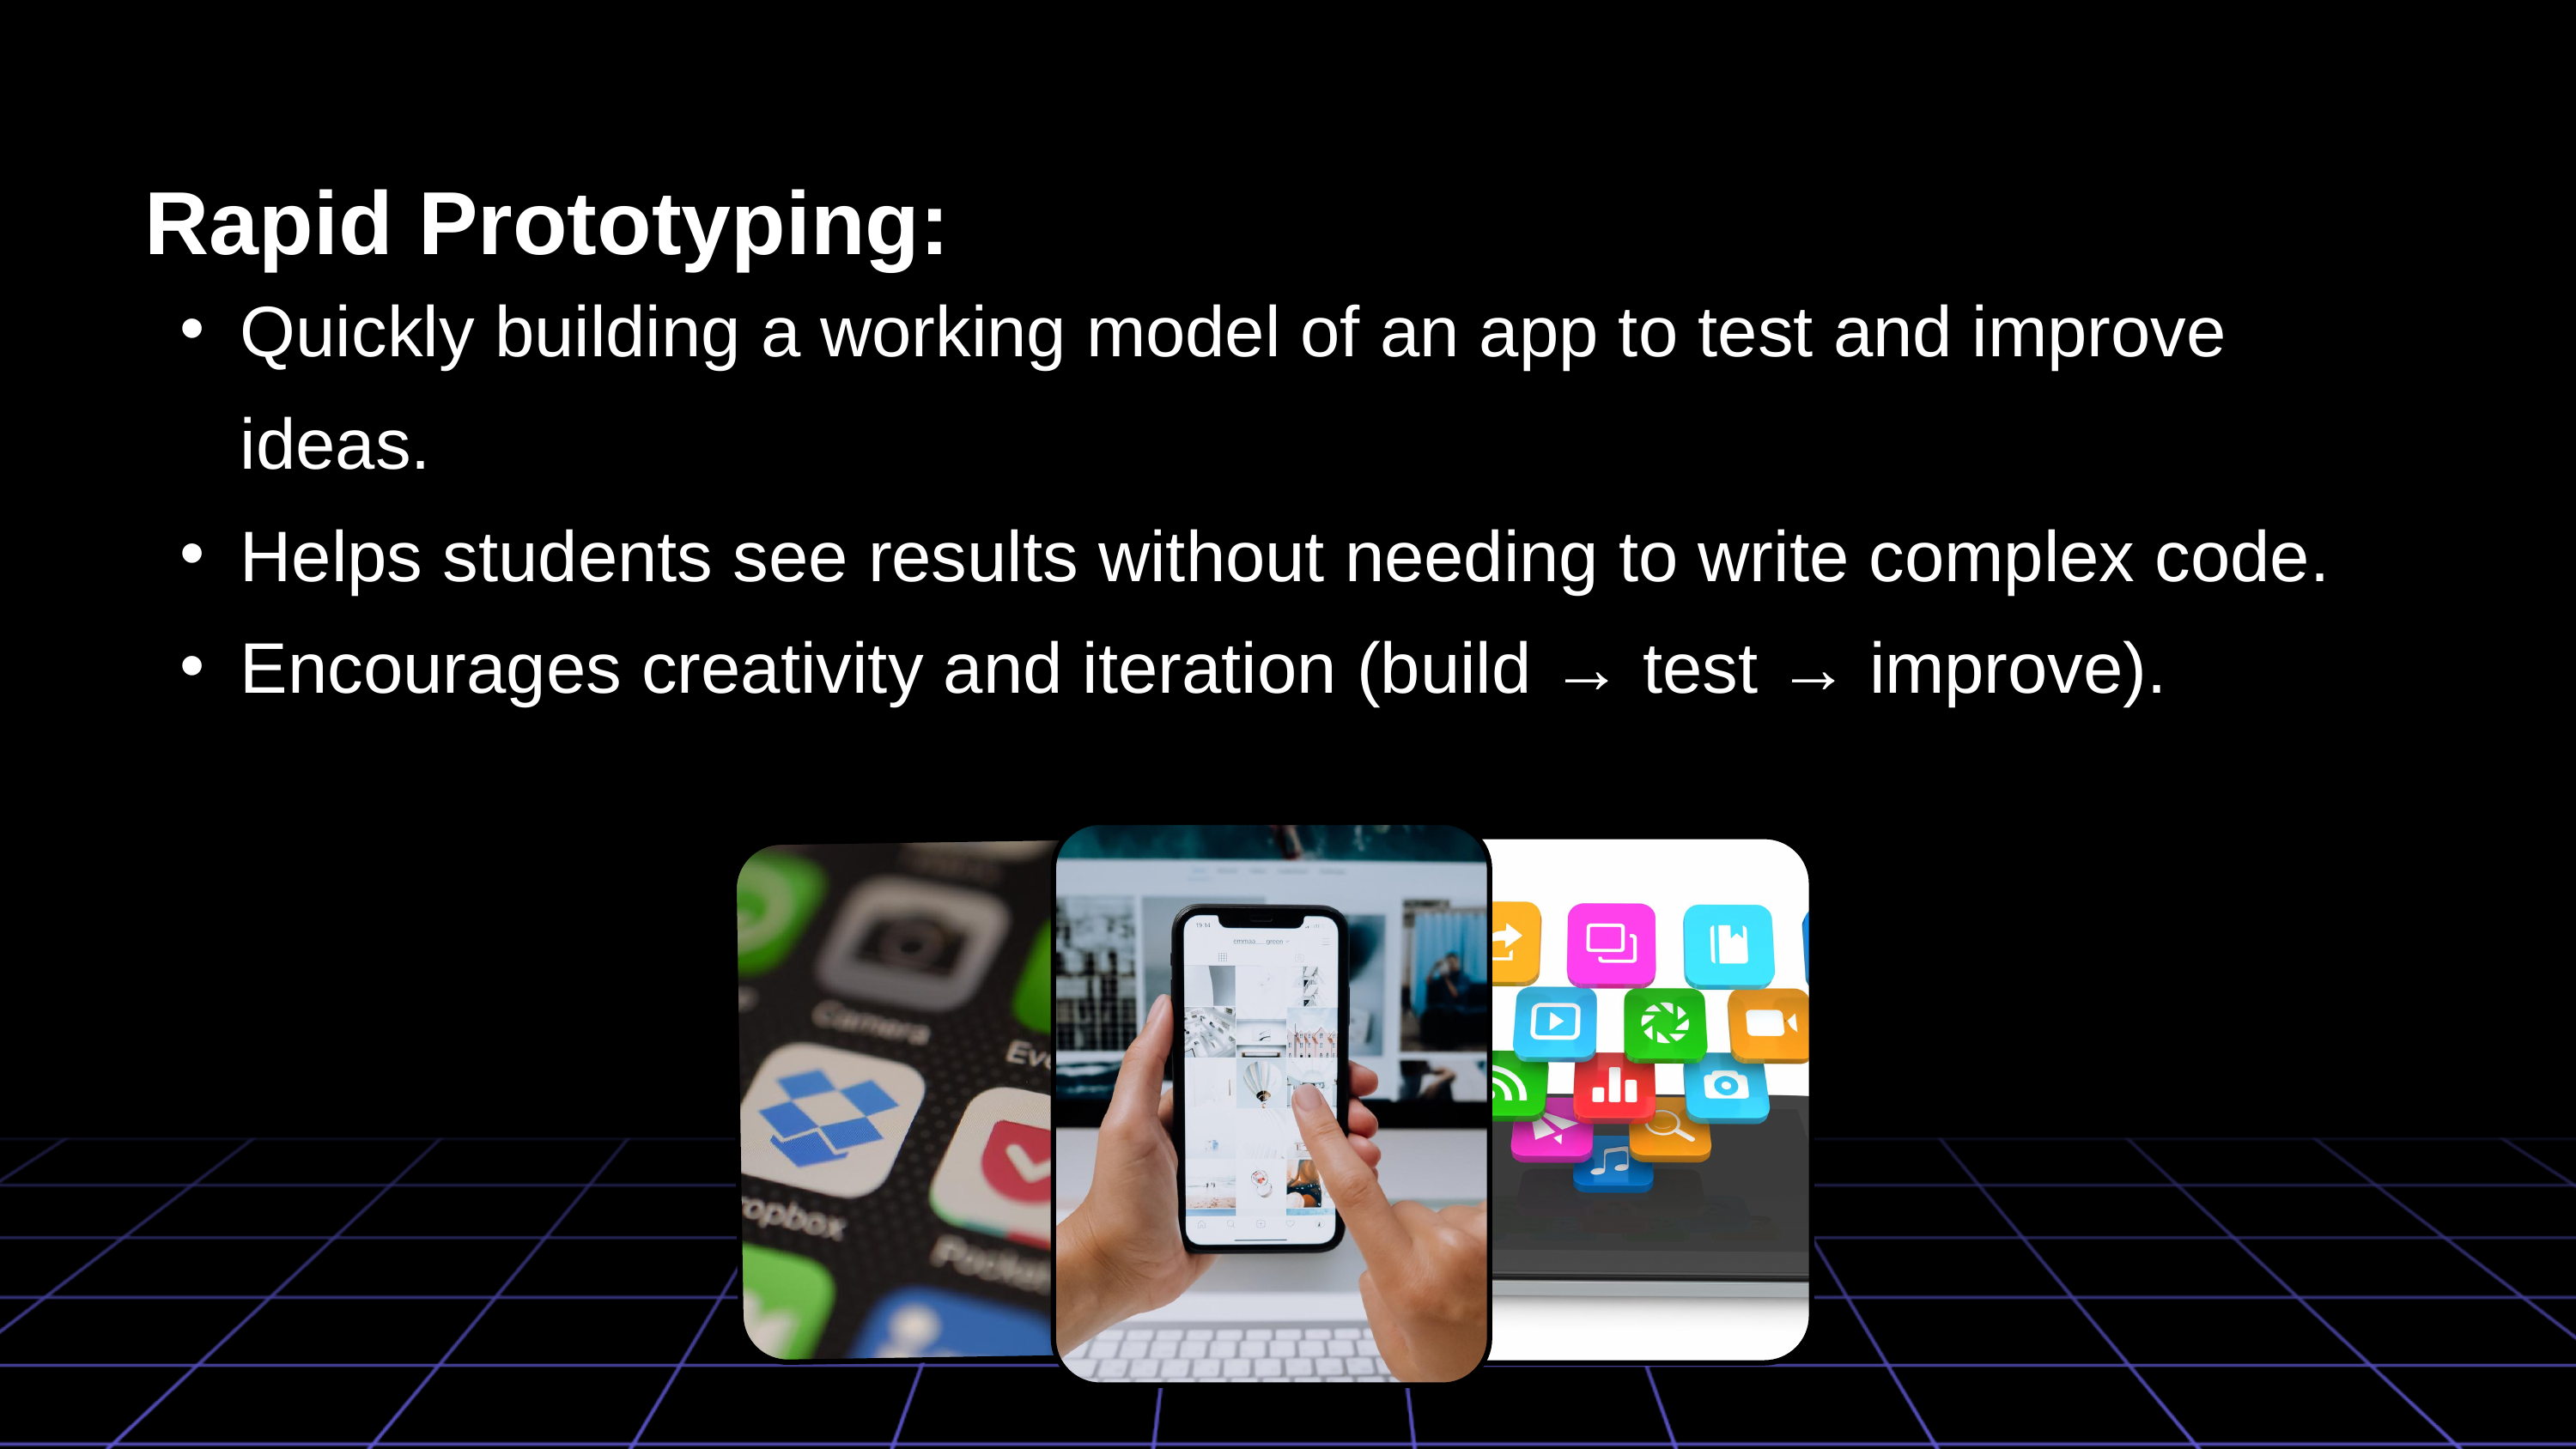

Rapid Prototyping:

Quickly building a working model of an app to test and improve ideas.
Helps students see results without needing to write complex code.
Encourages creativity and iteration (build → test → improve).